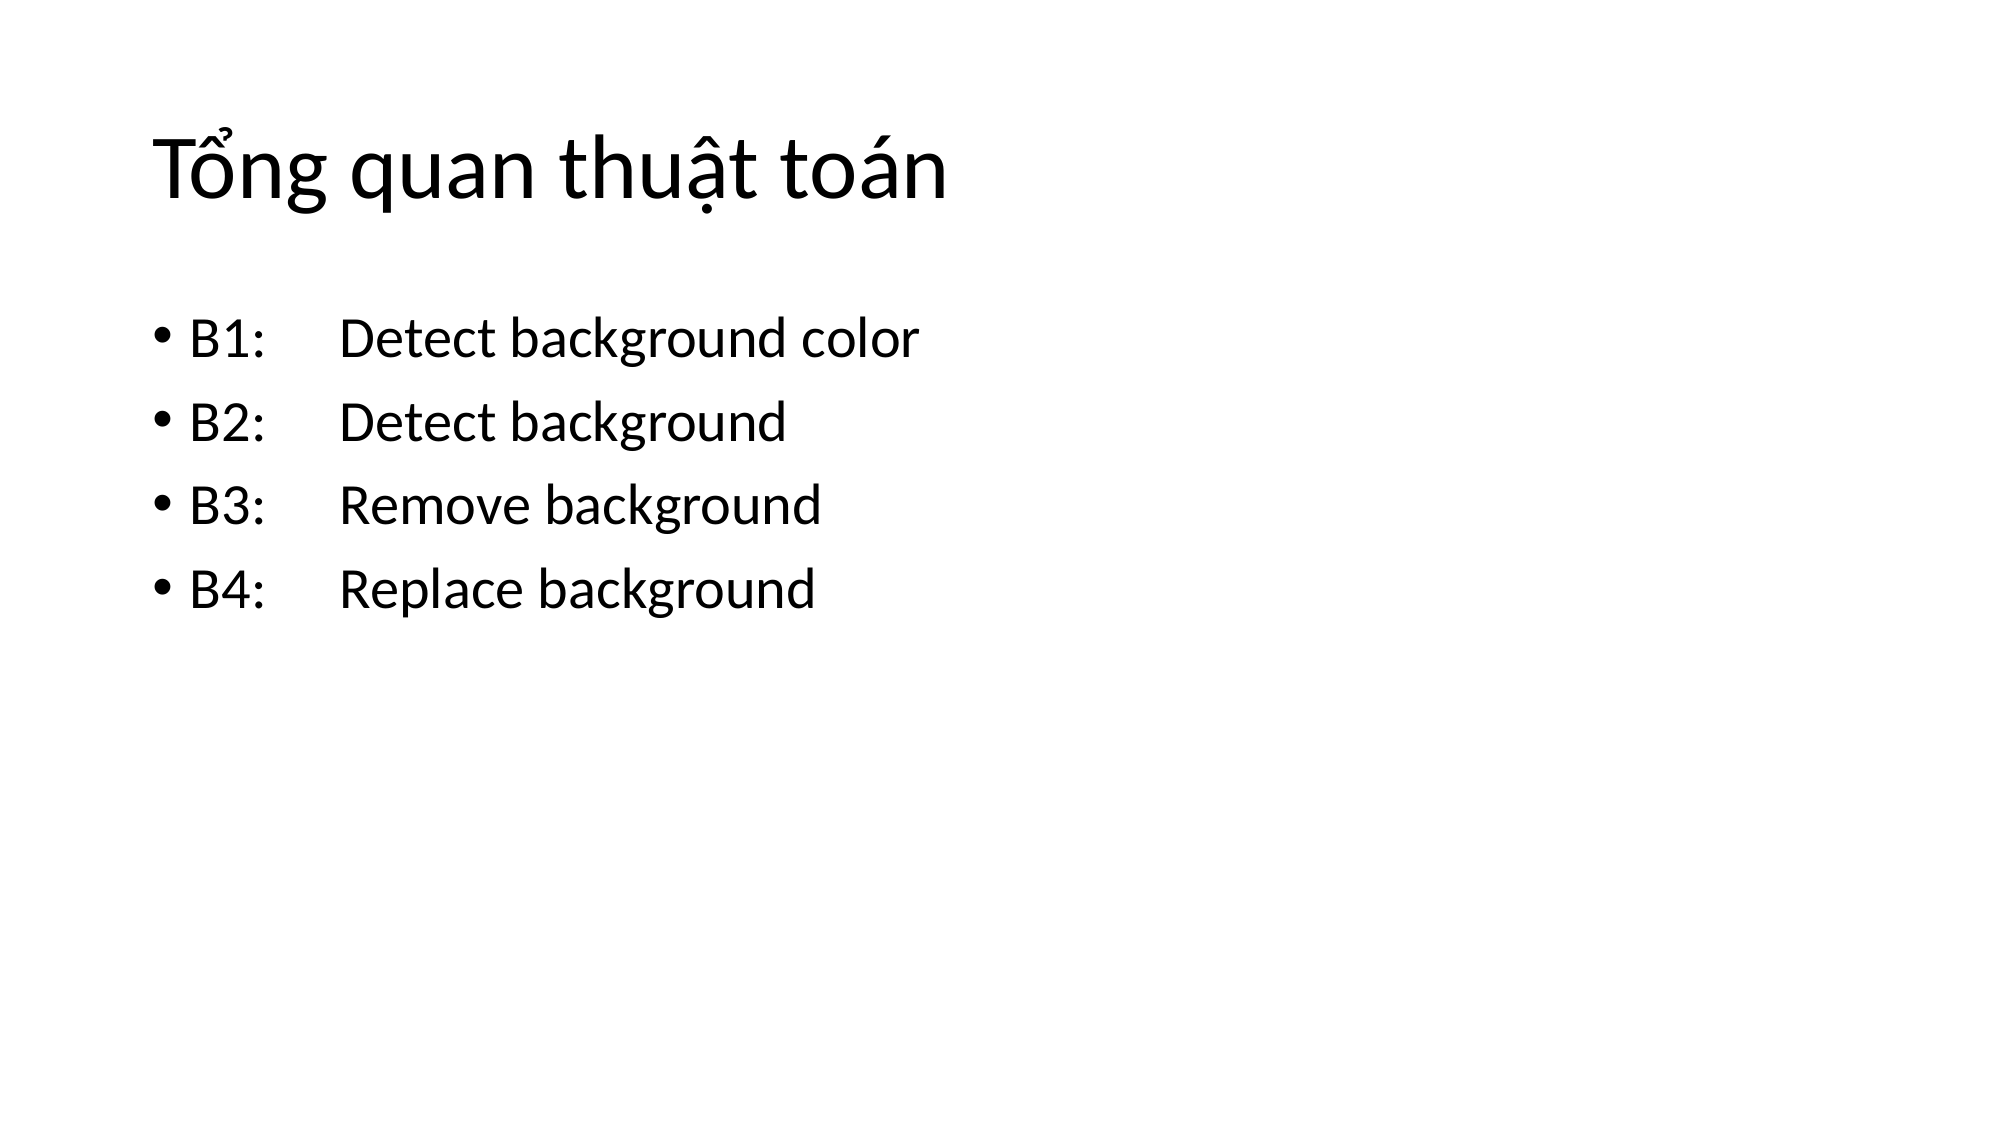

# Tổng quan thuật toán
B1:	Detect background color
B2:	Detect background
B3:	Remove background
B4:	Replace background